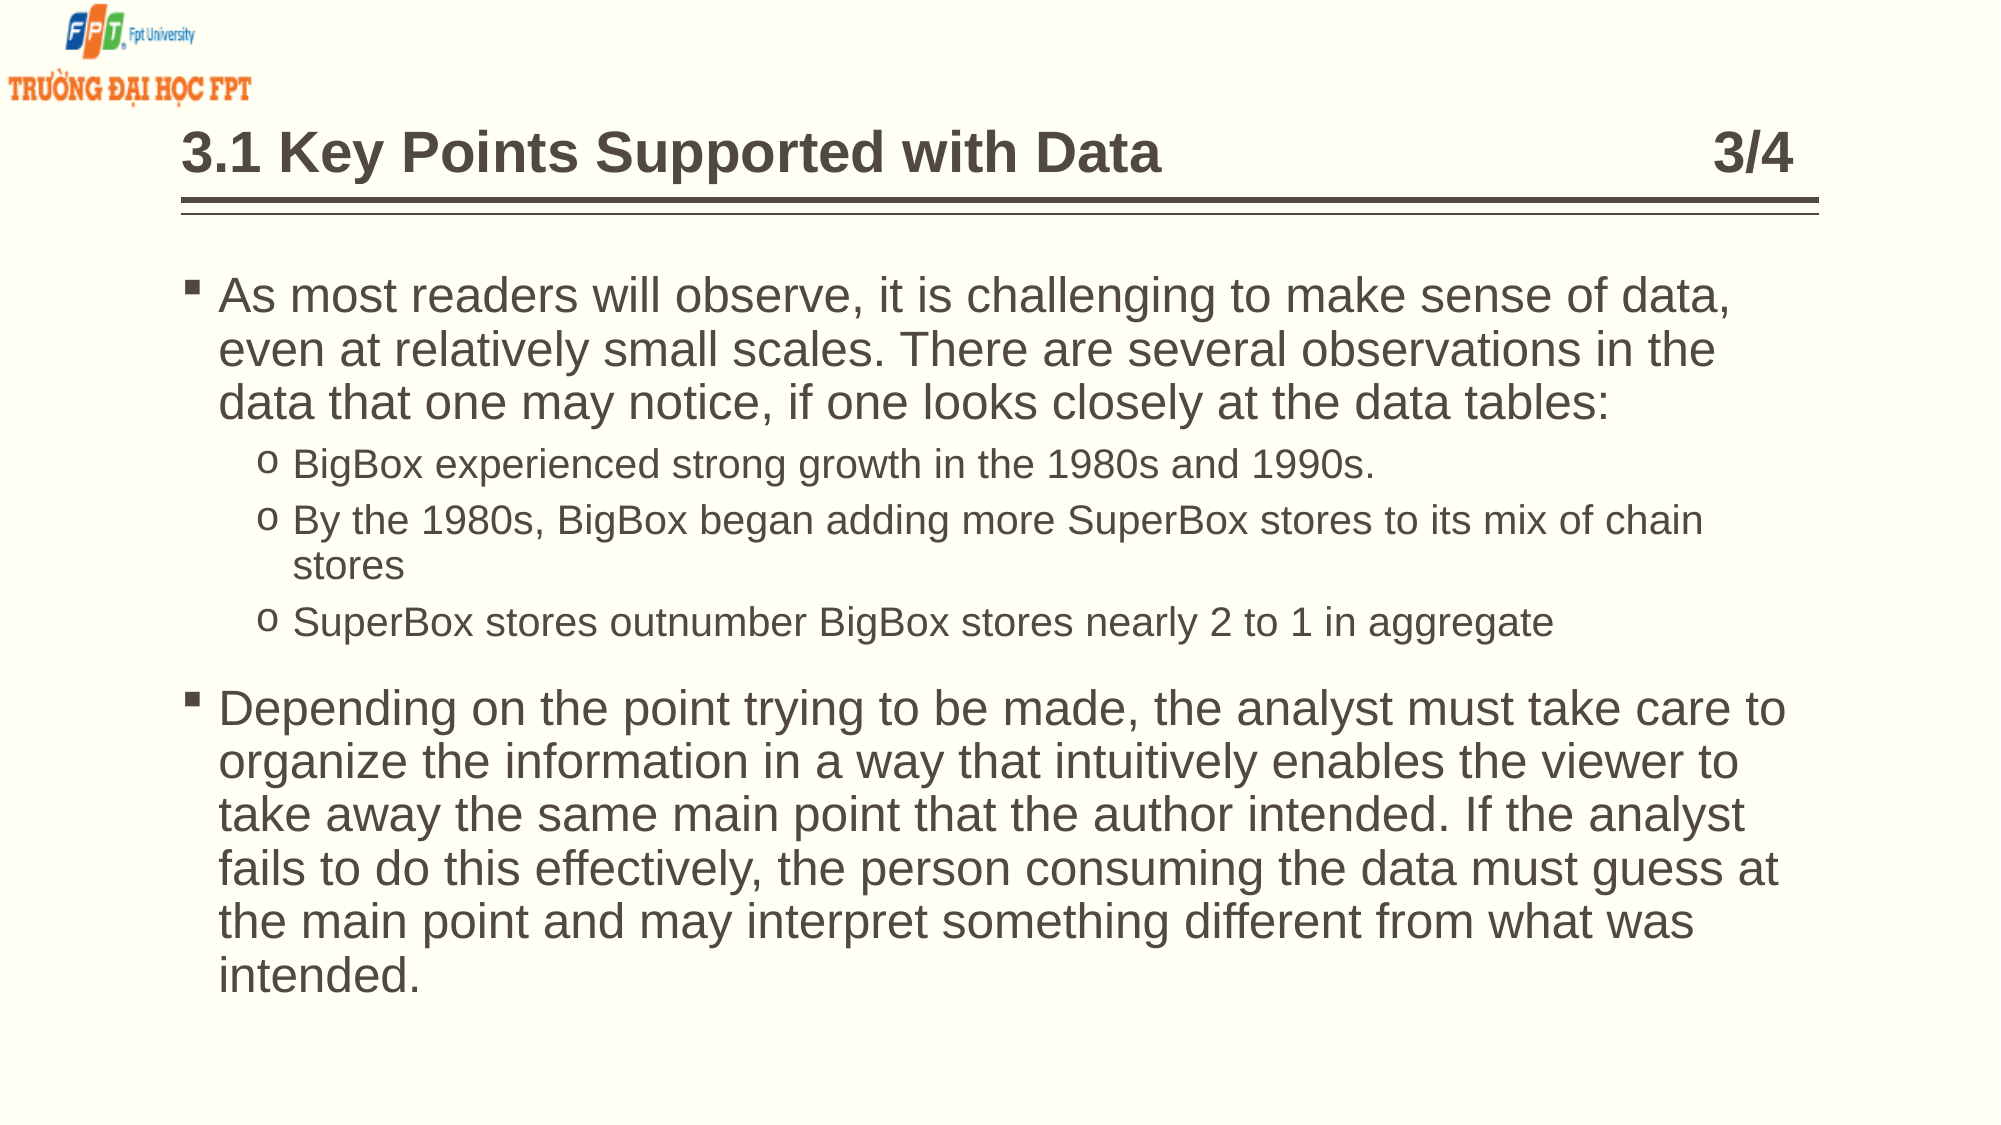

# 3.1 Key Points Supported with Data                                  3/4
As most readers will observe, it is challenging to make sense of data, even at relatively small scales. There are several observations in the data that one may notice, if one looks closely at the data tables:
BigBox experienced strong growth in the 1980s and 1990s.
By the 1980s, BigBox began adding more SuperBox stores to its mix of chain stores
SuperBox stores outnumber BigBox stores nearly 2 to 1 in aggregate
Depending on the point trying to be made, the analyst must take care to organize the information in a way that intuitively enables the viewer to take away the same main point that the author intended. If the analyst fails to do this effectively, the person consuming the data must guess at the main point and may interpret something different from what was intended.